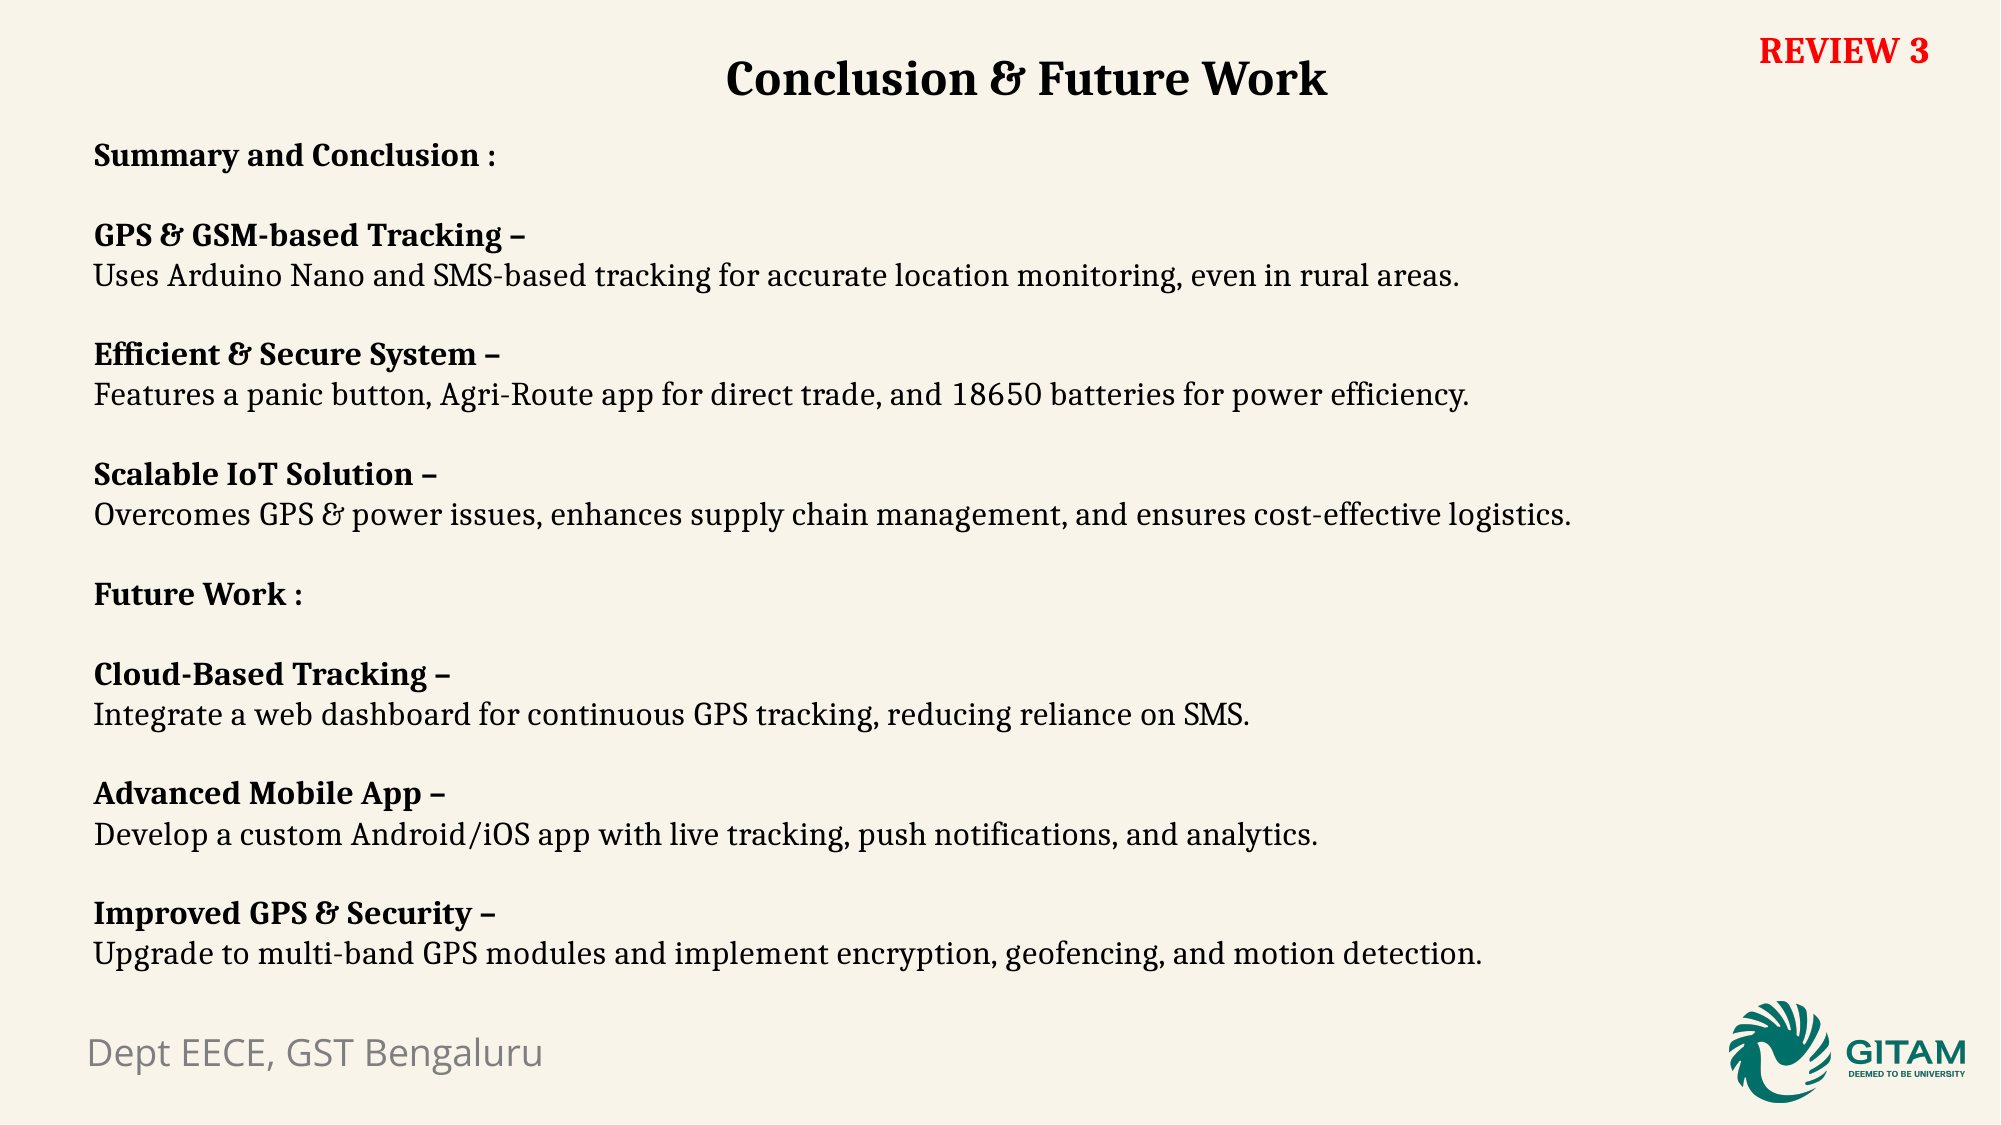

REVIEW 3
Conclusion & Future Work
Summary and Conclusion :

GPS & GSM-based Tracking –
Uses Arduino Nano and SMS-based tracking for accurate location monitoring, even in rural areas.

Efficient & Secure System –
Features a panic button, Agri-Route app for direct trade, and 18650 batteries for power efficiency.

Scalable IoT Solution –
Overcomes GPS & power issues, enhances supply chain management, and ensures cost-effective logistics.

Future Work :

Cloud-Based Tracking –
Integrate a web dashboard for continuous GPS tracking, reducing reliance on SMS.

Advanced Mobile App –
Develop a custom Android/iOS app with live tracking, push notifications, and analytics.

Improved GPS & Security –
Upgrade to multi-band GPS modules and implement encryption, geofencing, and motion detection.

28